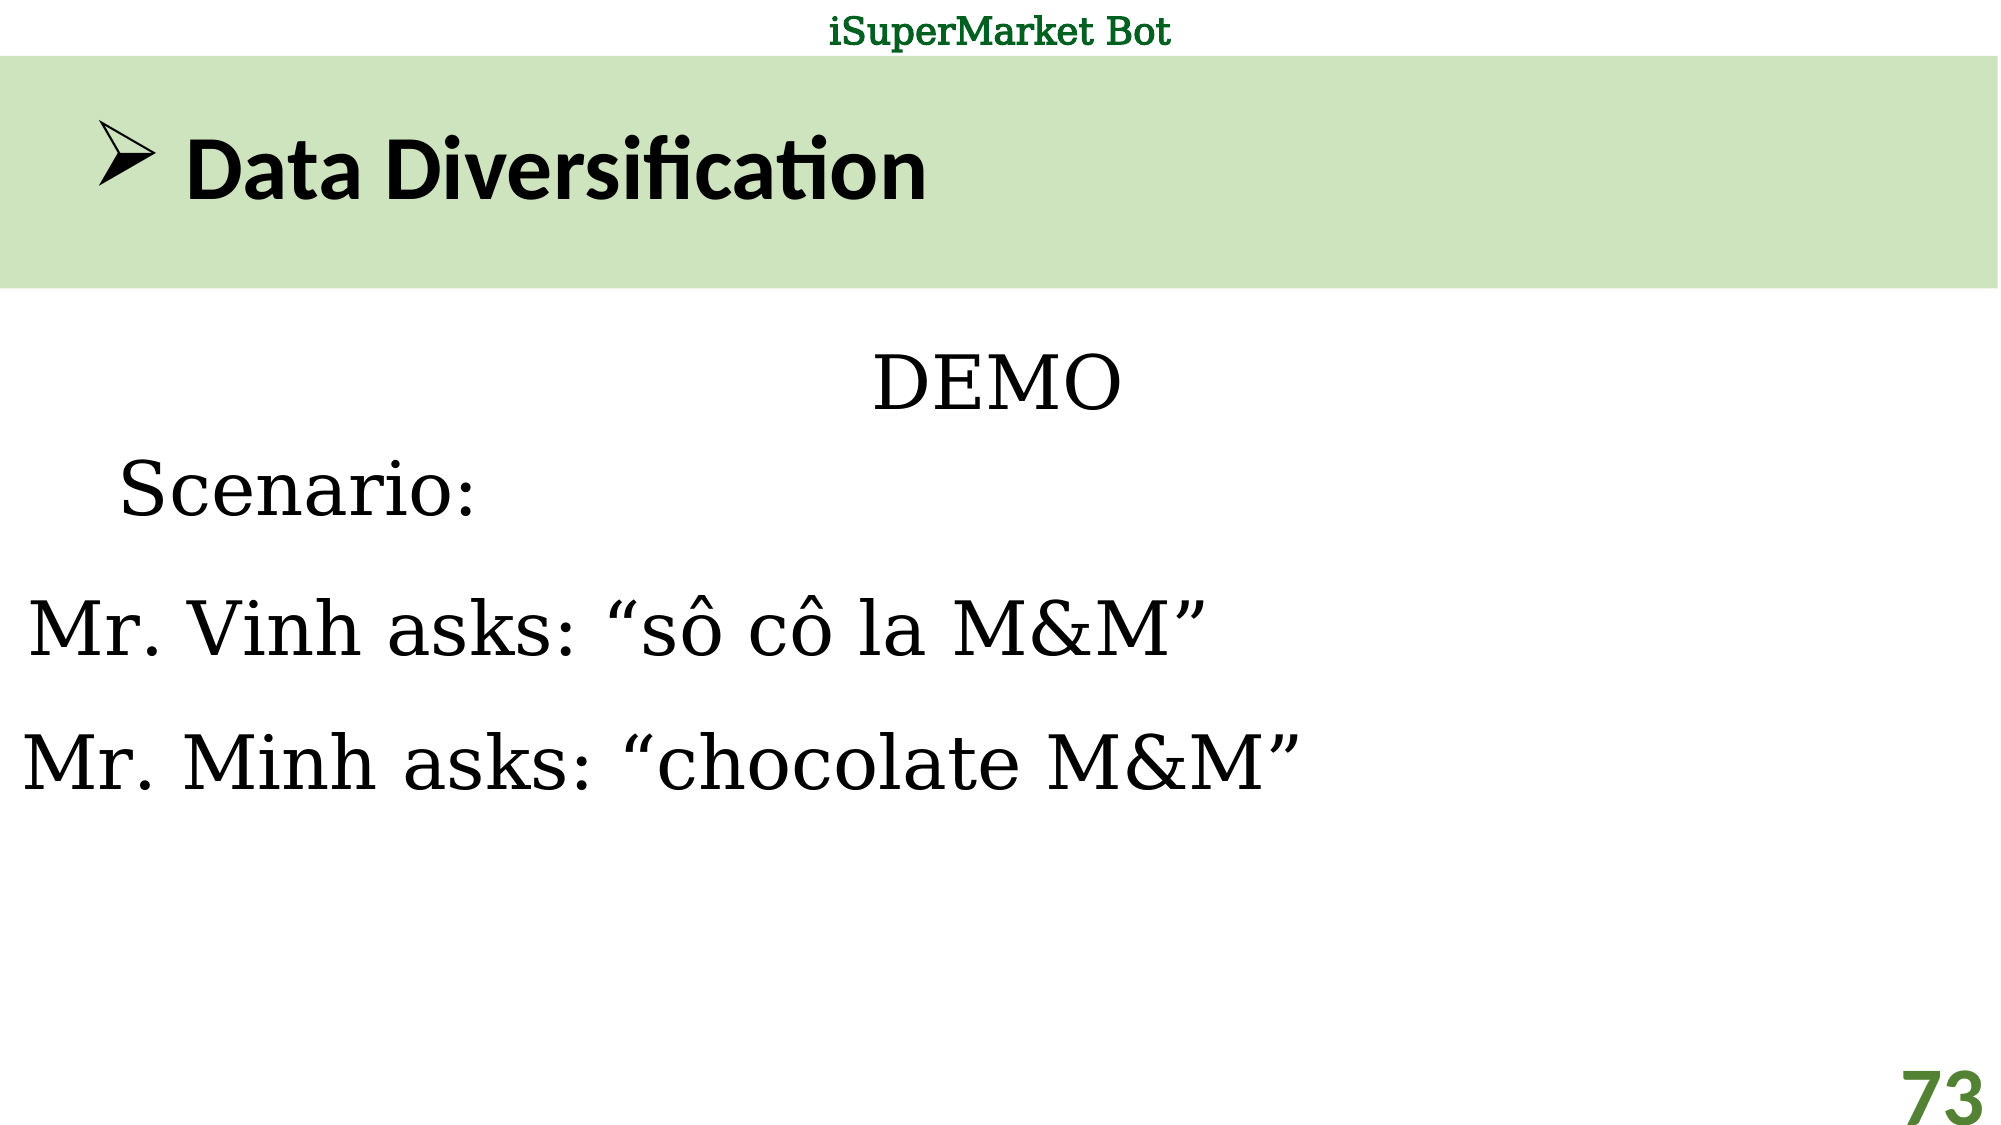

# Data Diversification

DEMO
Scenario:
Mr. Vinh asks: “sô cô la M&M”
Mr. Minh asks: “chocolate M&M”
73